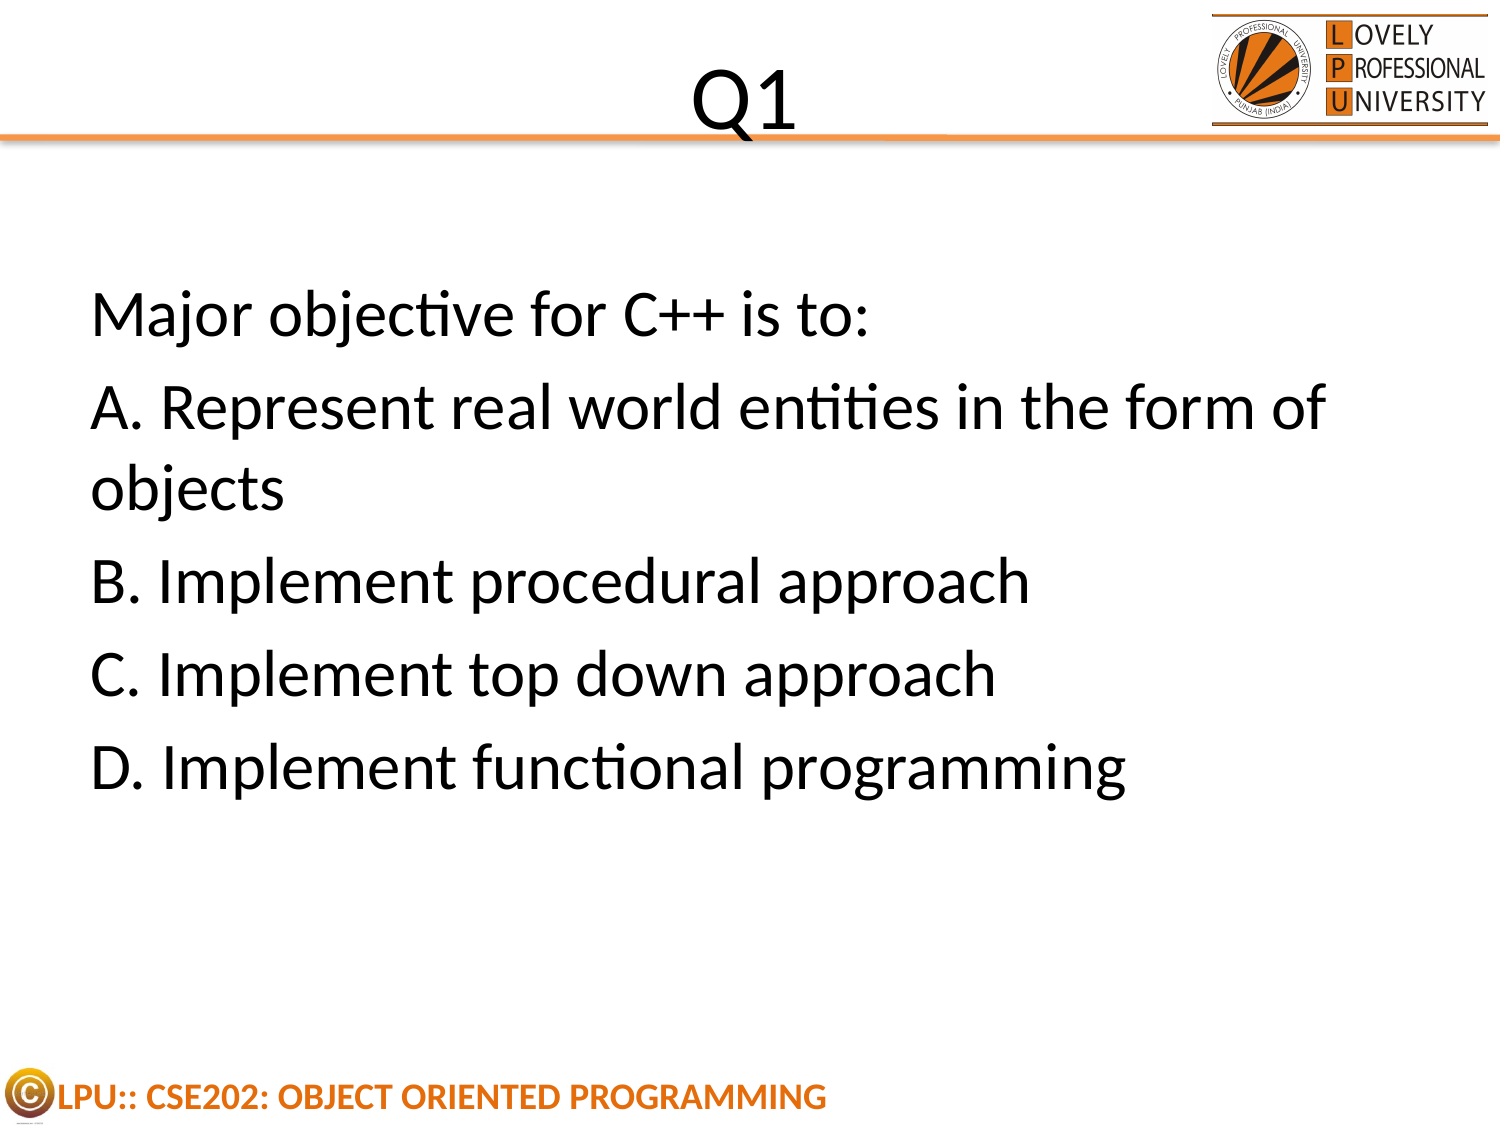

# Q1
Major objective for C++ is to:
A. Represent real world entities in the form of    objects
B. Implement procedural approach
C. Implement top down approach
D. Implement functional programming